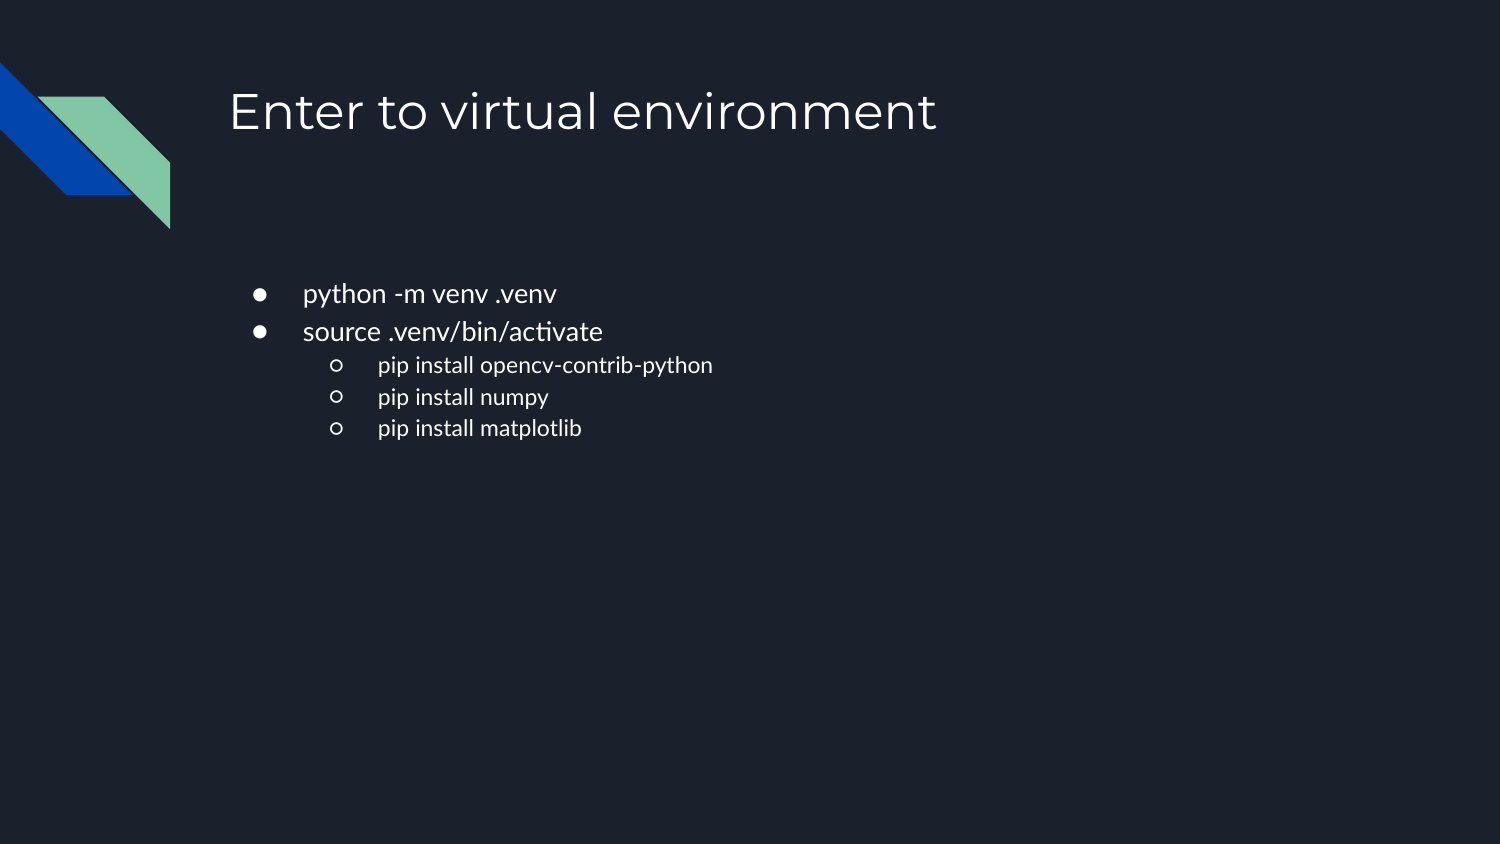

# Enter to virtual environment
python -m venv .venv
source .venv/bin/activate
pip install opencv-contrib-python
pip install numpy
pip install matplotlib